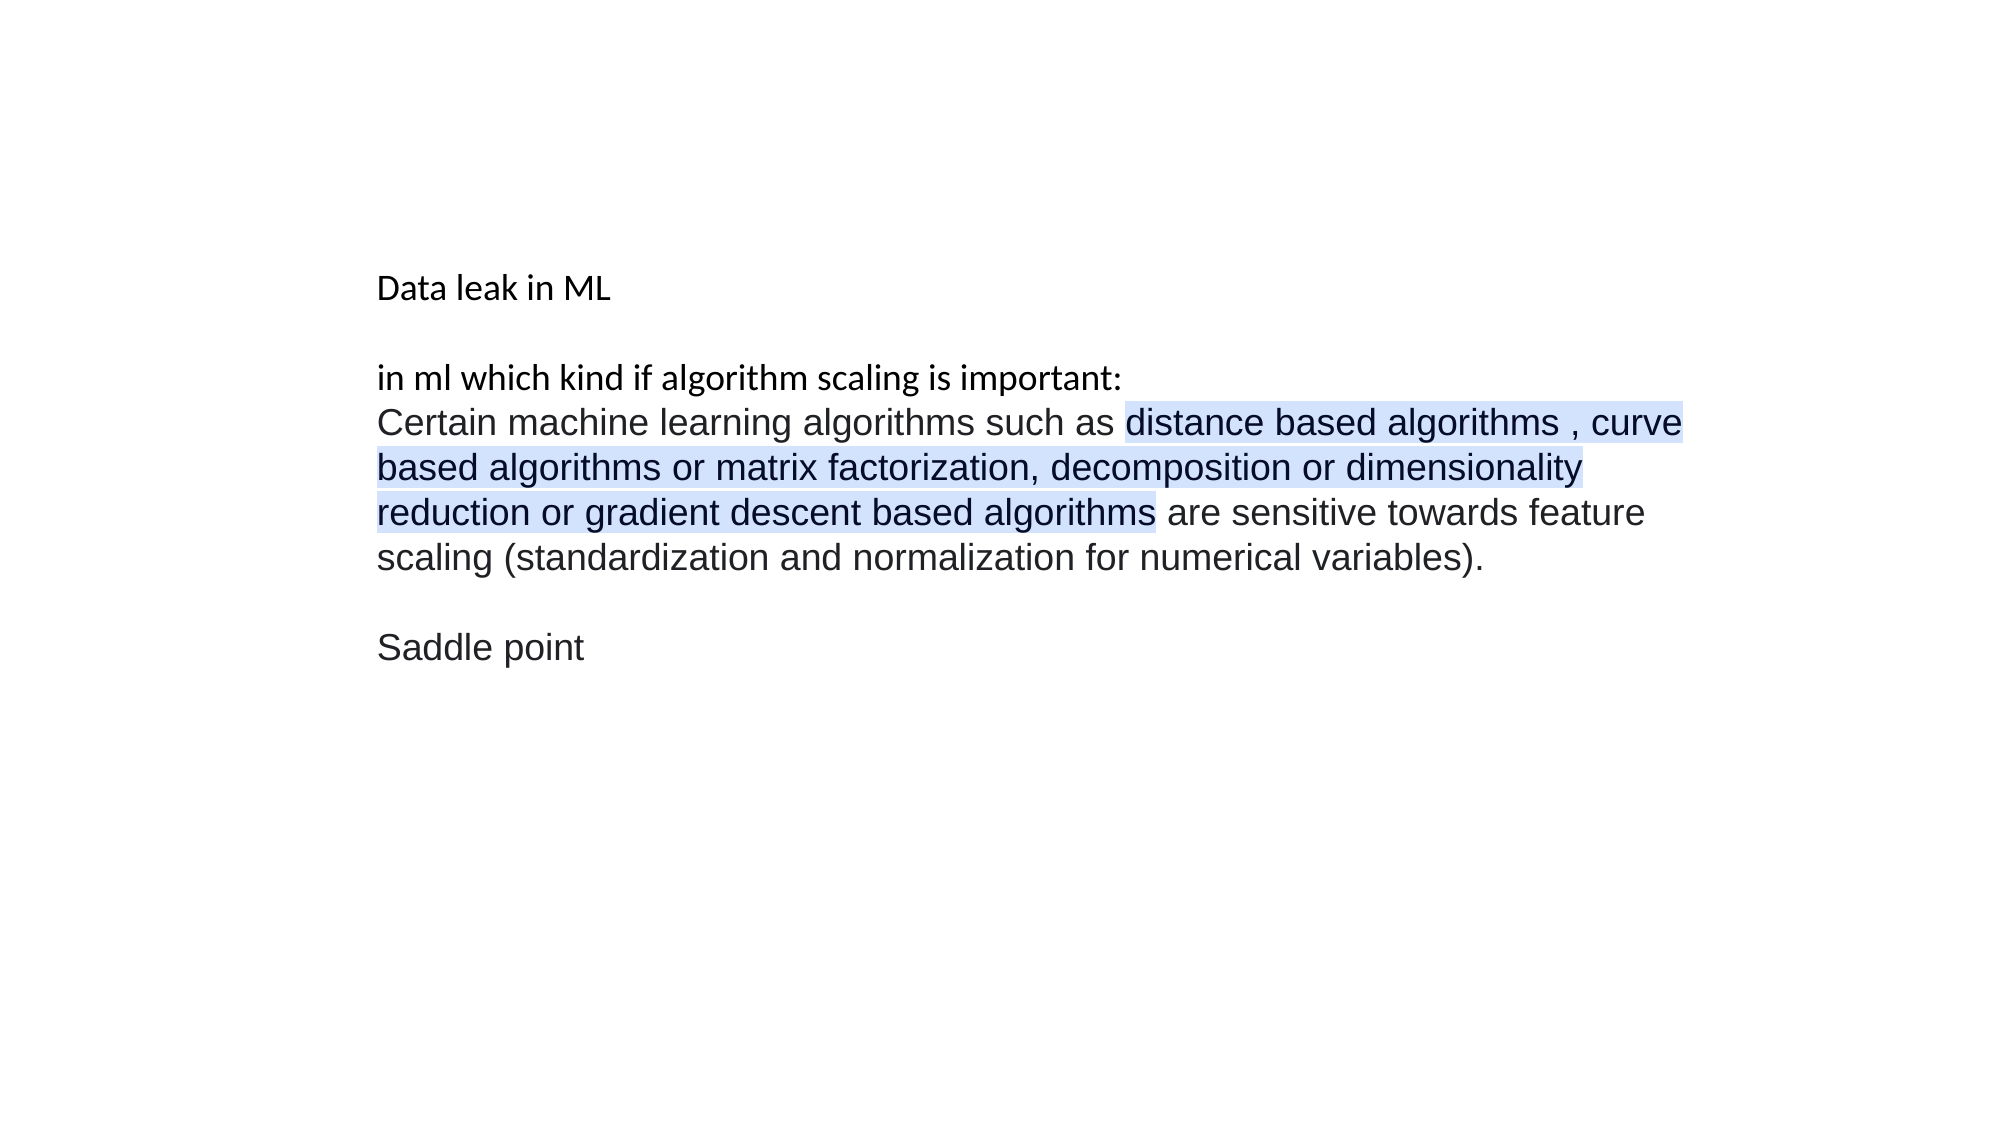

Data leak in ML

in ml which kind if algorithm scaling is important:
Certain machine learning algorithms such as distance based algorithms , curve based algorithms or matrix factorization, decomposition or dimensionality reduction or gradient descent based algorithms are sensitive towards feature scaling (standardization and normalization for numerical variables).

Saddle point